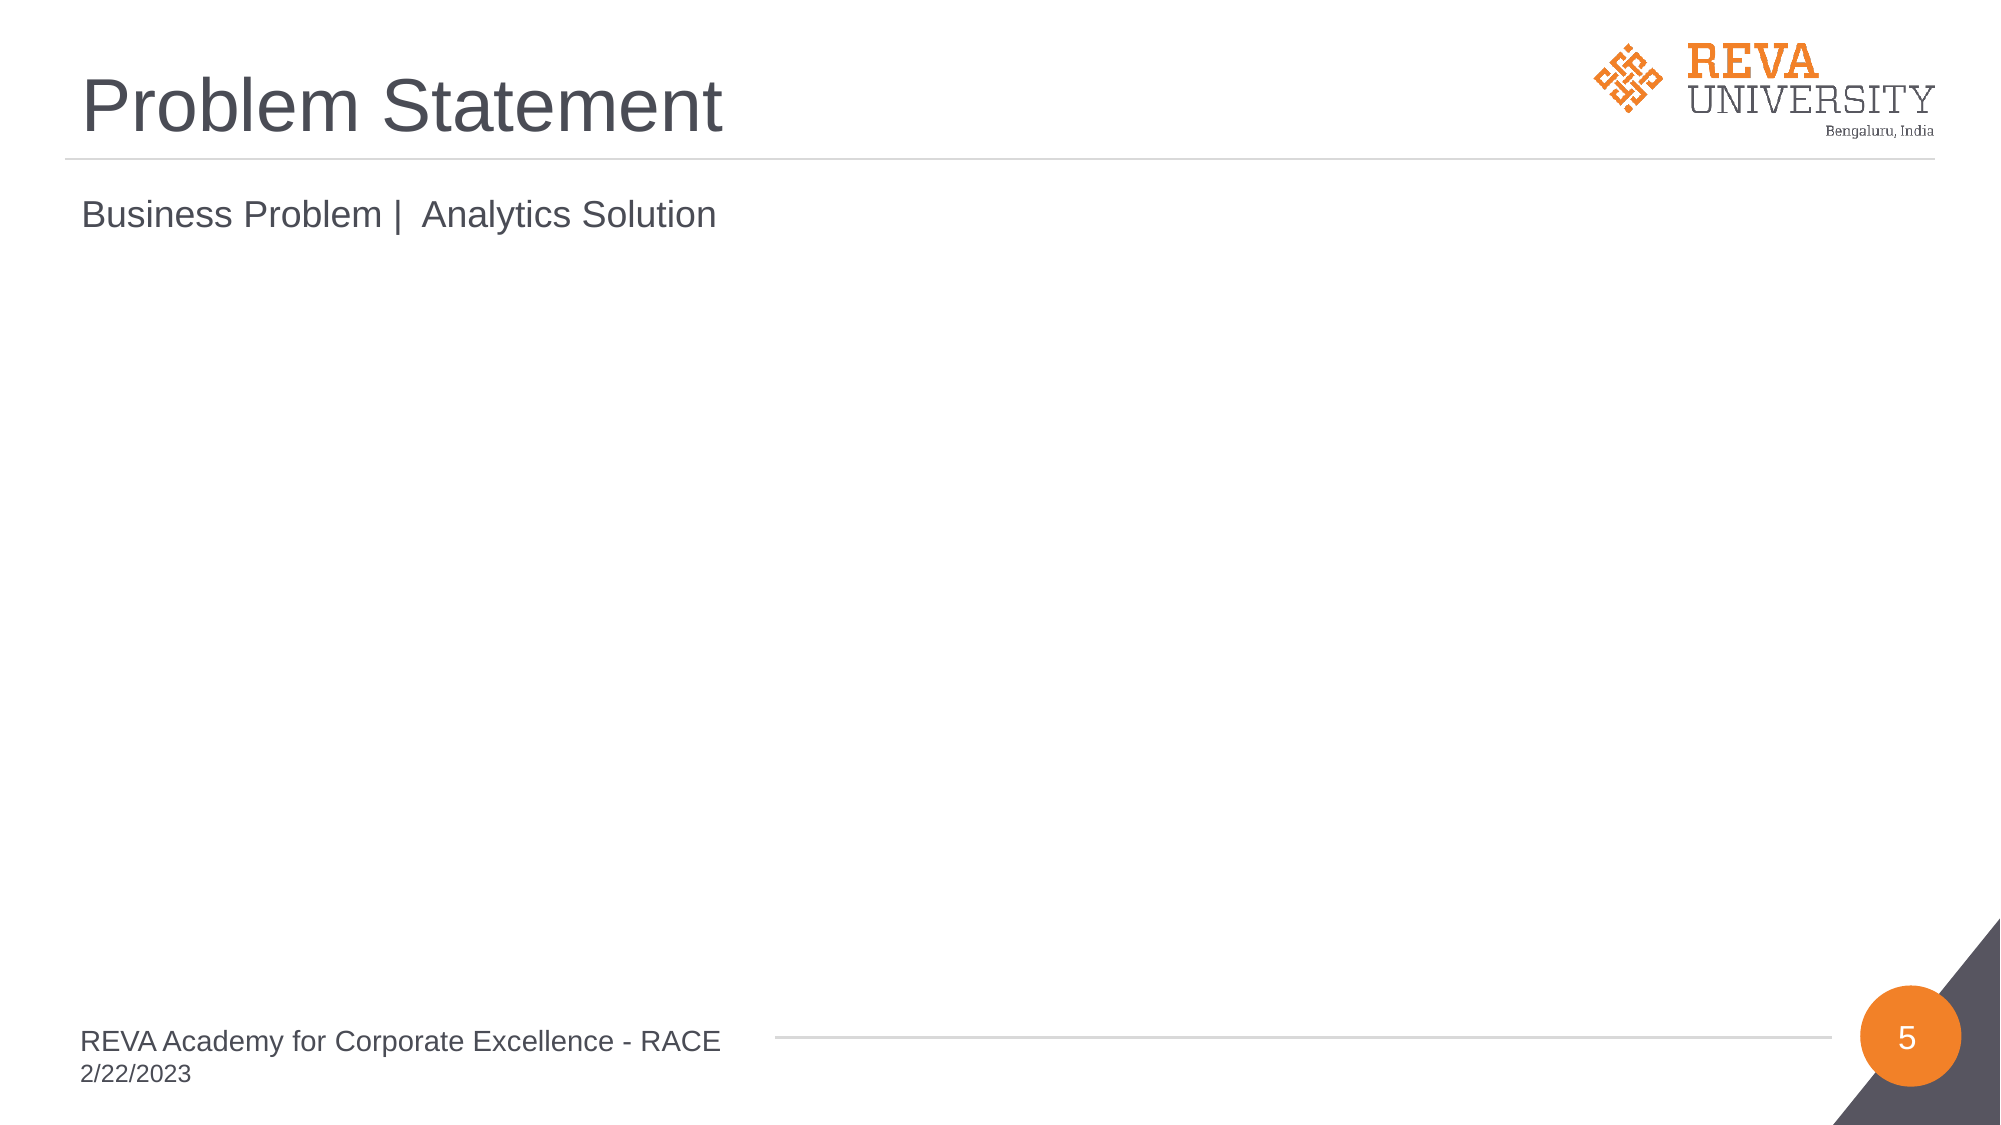

# Problem Statement
Business Problem |  Analytics Solution
5
REVA Academy for Corporate Excellence - RACE
2/22/2023